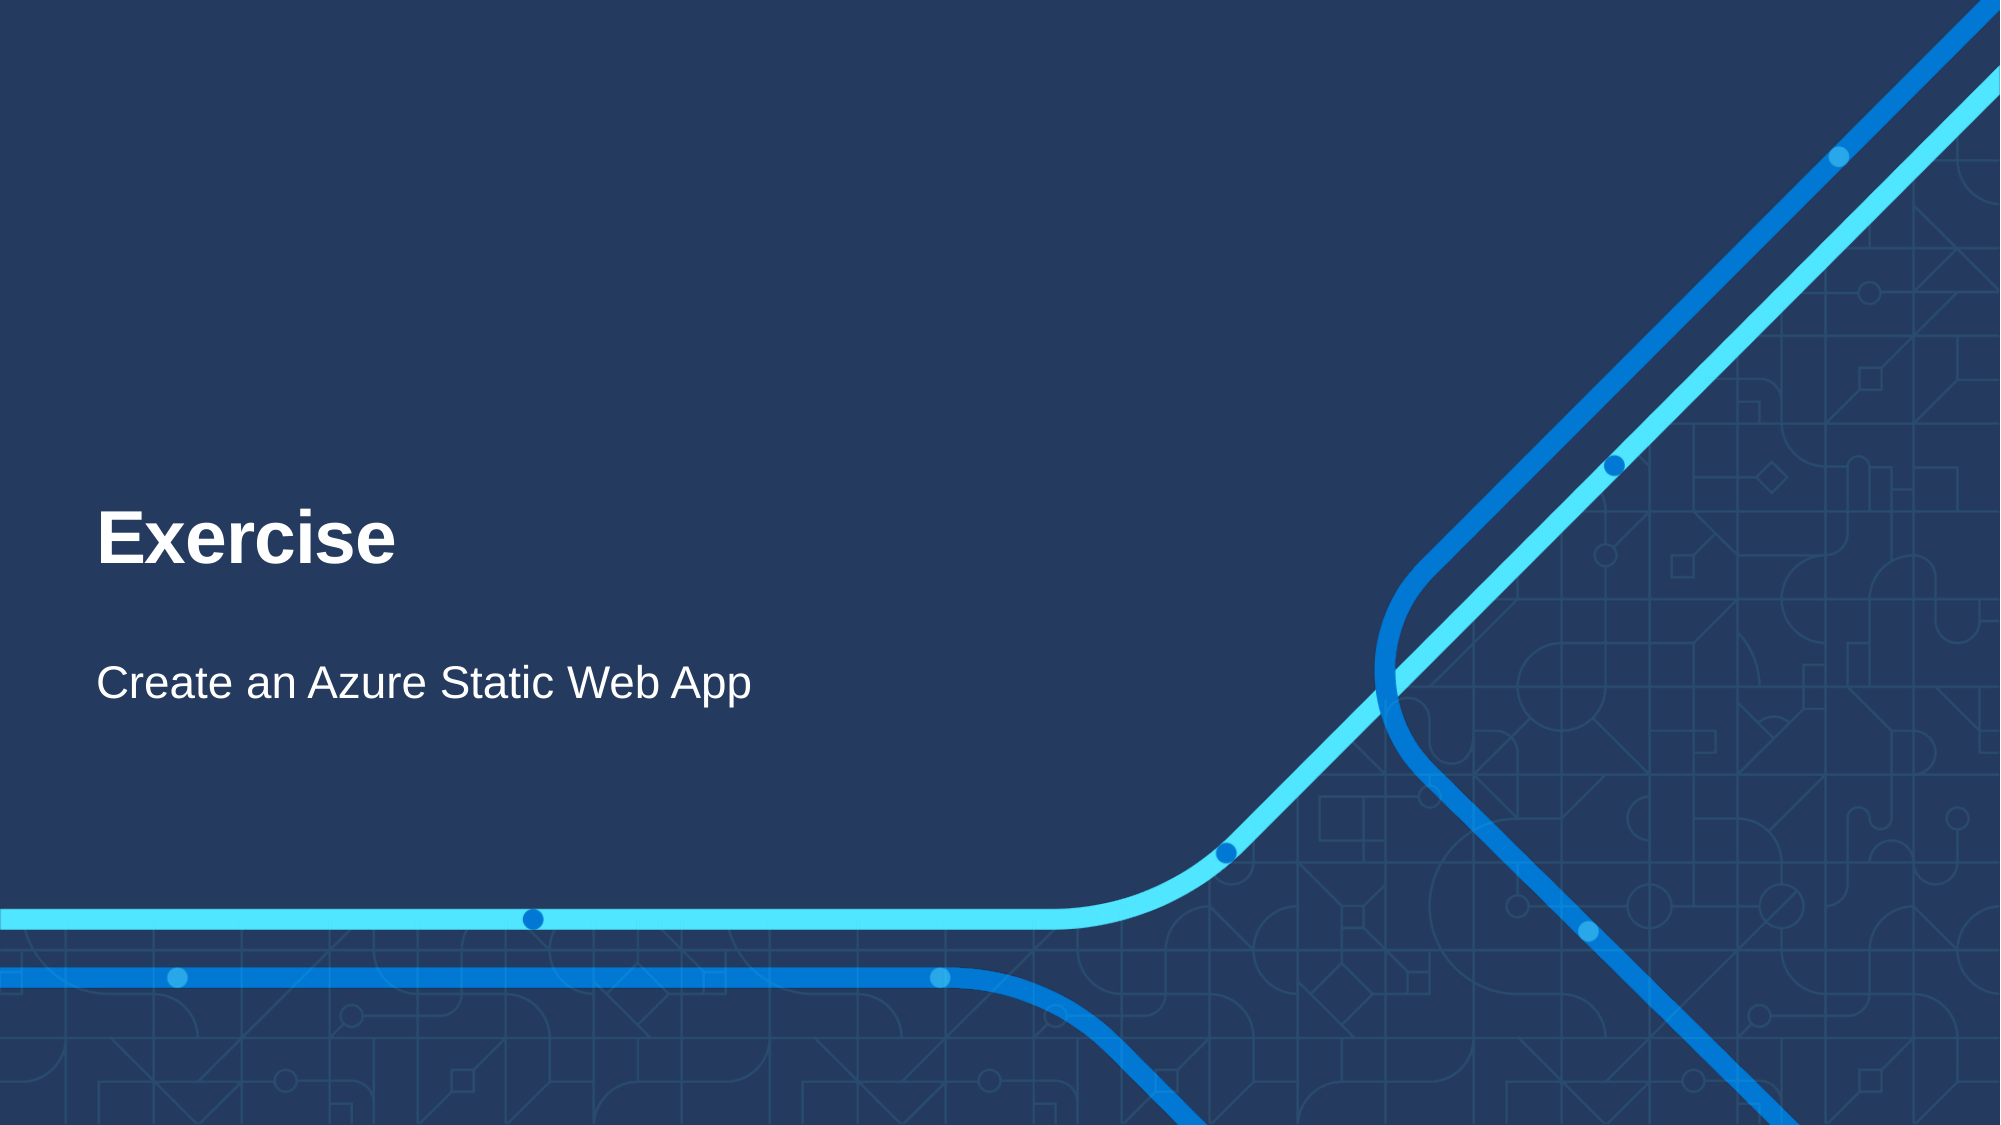

# Exercise
Create an Azure Static Web App